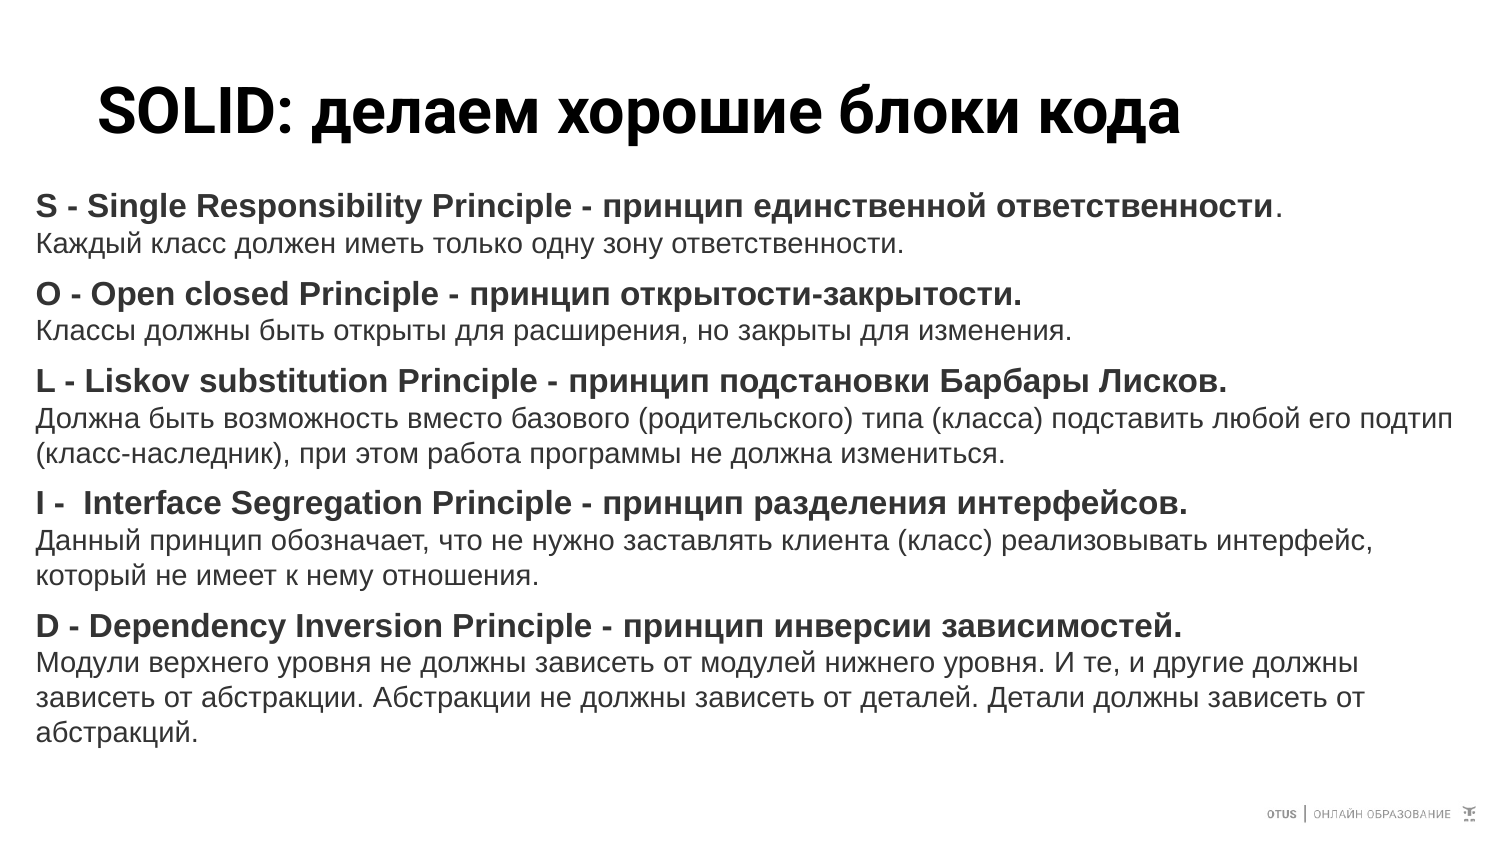

# SOLID: делаем хорошие блоки кода
S - Single Responsibility Principle - принцип единственной ответственности.
Каждый класс должен иметь только одну зону ответственности.
O - Open closed Principle - принцип открытости-закрытости. 
Классы должны быть открыты для расширения, но закрыты для изменения.
L - Liskov substitution Principle - принцип подстановки Барбары Лисков. 
Должна быть возможность вместо базового (родительского) типа (класса) подставить любой его подтип (класс-наследник), при этом работа программы не должна измениться.
I -  Interface Segregation Principle - принцип разделения интерфейсов. 
Данный принцип обозначает, что не нужно заставлять клиента (класс) реализовывать интерфейс, который не имеет к нему отношения.
D - Dependency Inversion Principle - принцип инверсии зависимостей. 
Модули верхнего уровня не должны зависеть от модулей нижнего уровня. И те, и другие должны зависеть от абстракции. Абстракции не должны зависеть от деталей. Детали должны зависеть от абстракций.